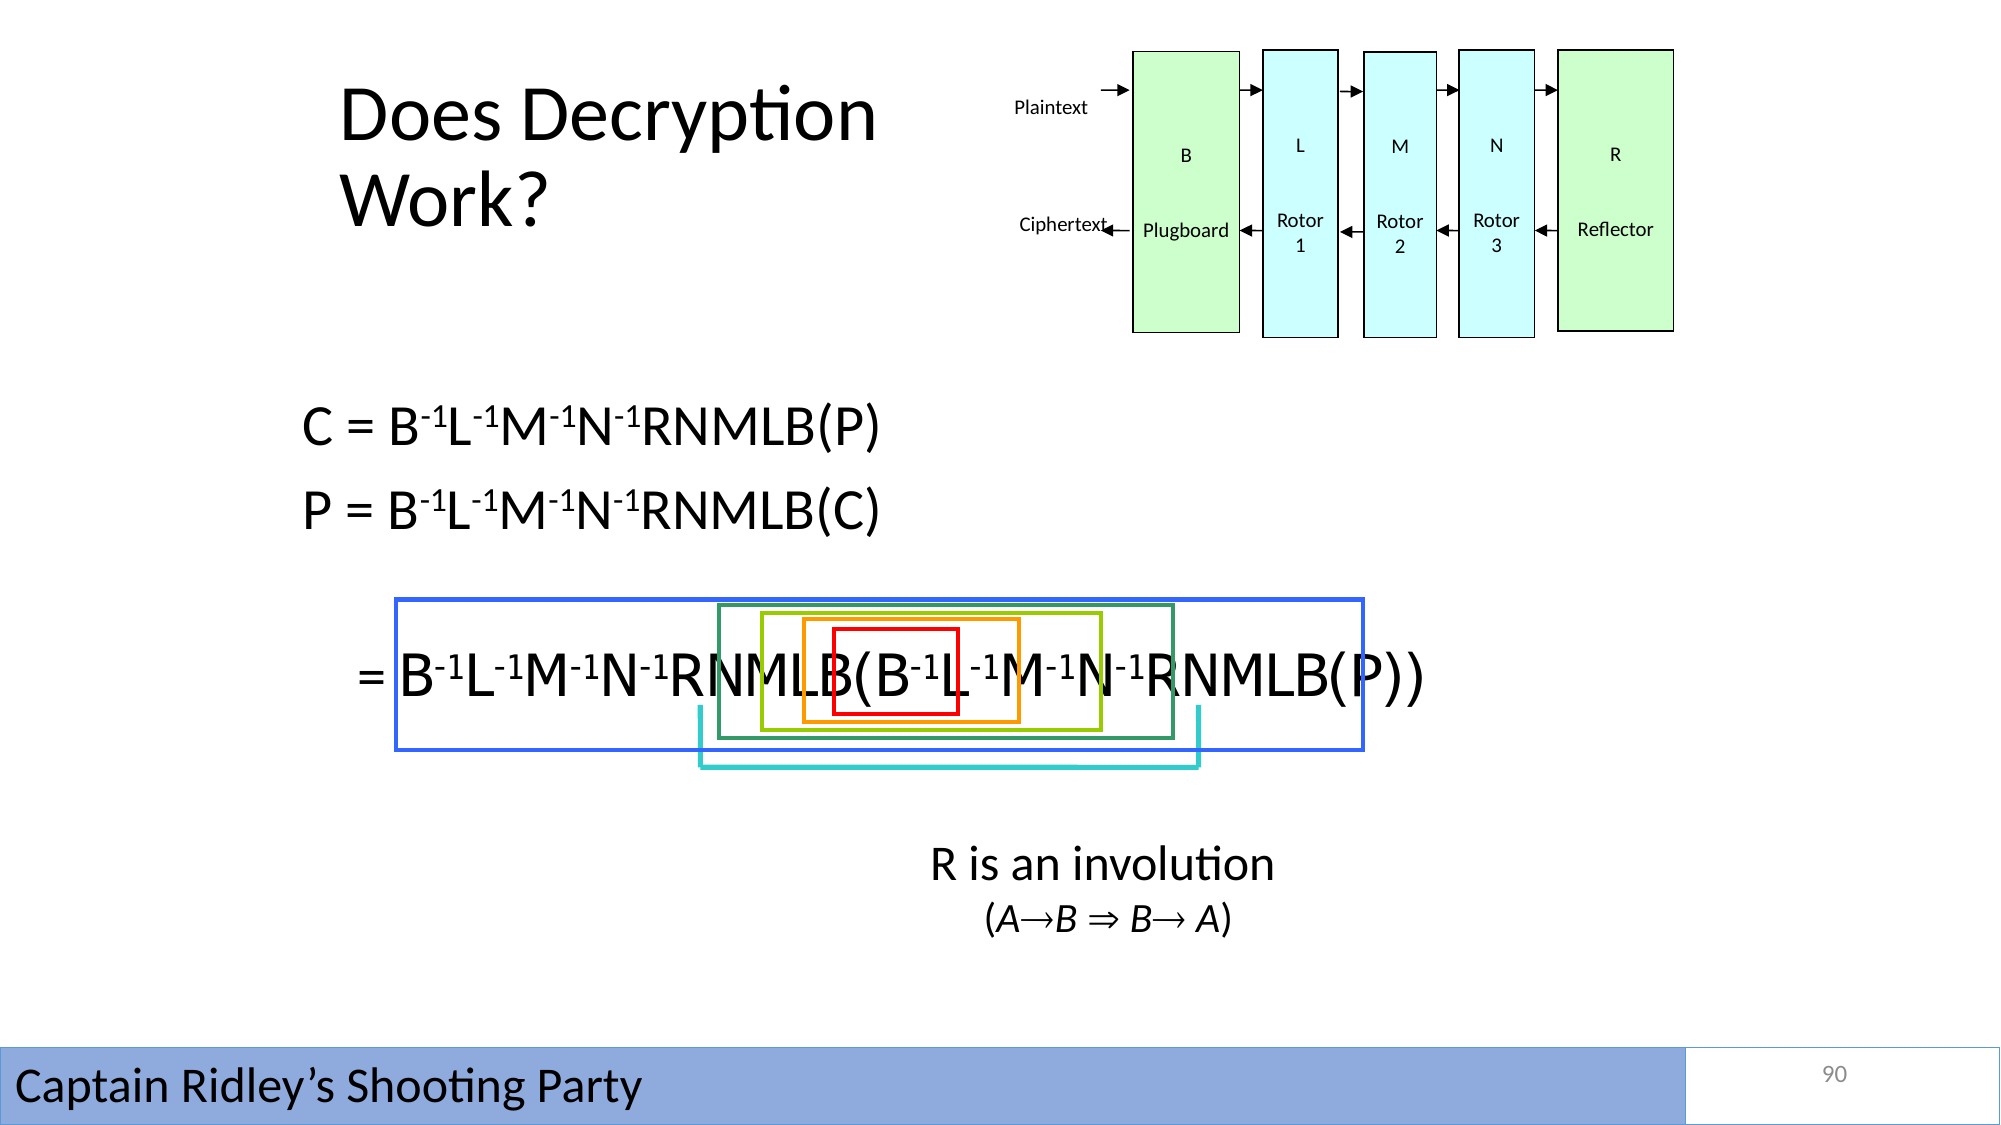

L

Rotor
1
N

Rotor
3
R

Reflector
B

Plugboard
M

Rotor
2
Plaintext

Ciphertext

# Does Decryption Work?
	C = B-1L-1M-1N-1RNMLB(P)
	P = B-1L-1M-1N-1RNMLB(C)

       = B-1L-1M-1N-1RNMLB(B-1L-1M-1N-1RNMLB(P))

R is an involution
(A→B ⇒ B→ A)
90
Captain Ridley’s Shooting Party